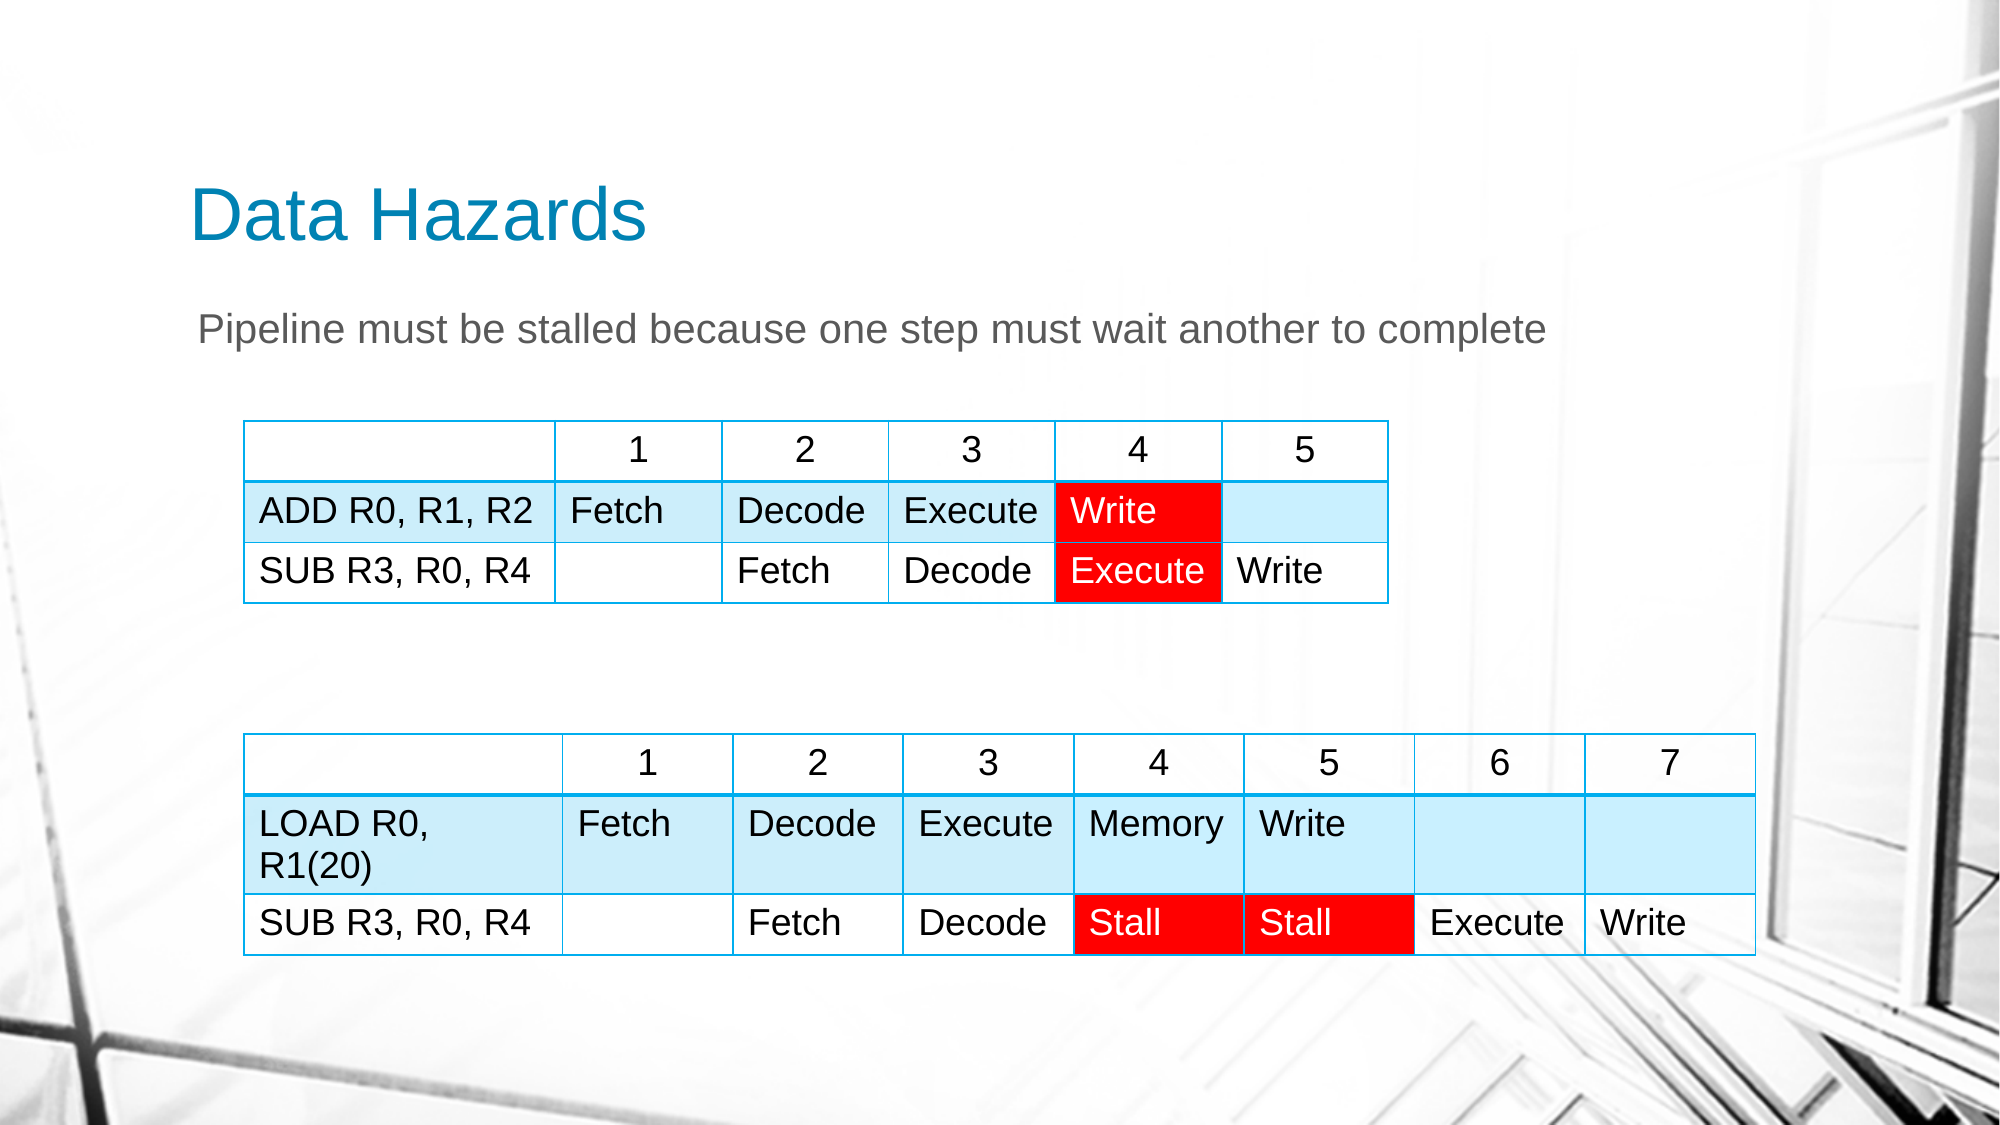

# Data Hazards
Pipeline must be stalled because one step must wait another to complete
|  | 1 | 2 | 3 | 4 | 5 |
| --- | --- | --- | --- | --- | --- |
| ADD R0, R1, R2 | Fetch | Decode | Execute | Write |  |
| SUB R3, R0, R4 |  | Fetch | Decode | Execute | Write |
|  | 1 | 2 | 3 | 4 | 5 | 6 | 7 |
| --- | --- | --- | --- | --- | --- | --- | --- |
| LOAD R0, R1(20) | Fetch | Decode | Execute | Memory | Write |  |  |
| SUB R3, R0, R4 |  | Fetch | Decode | Stall | Stall | Execute | Write |